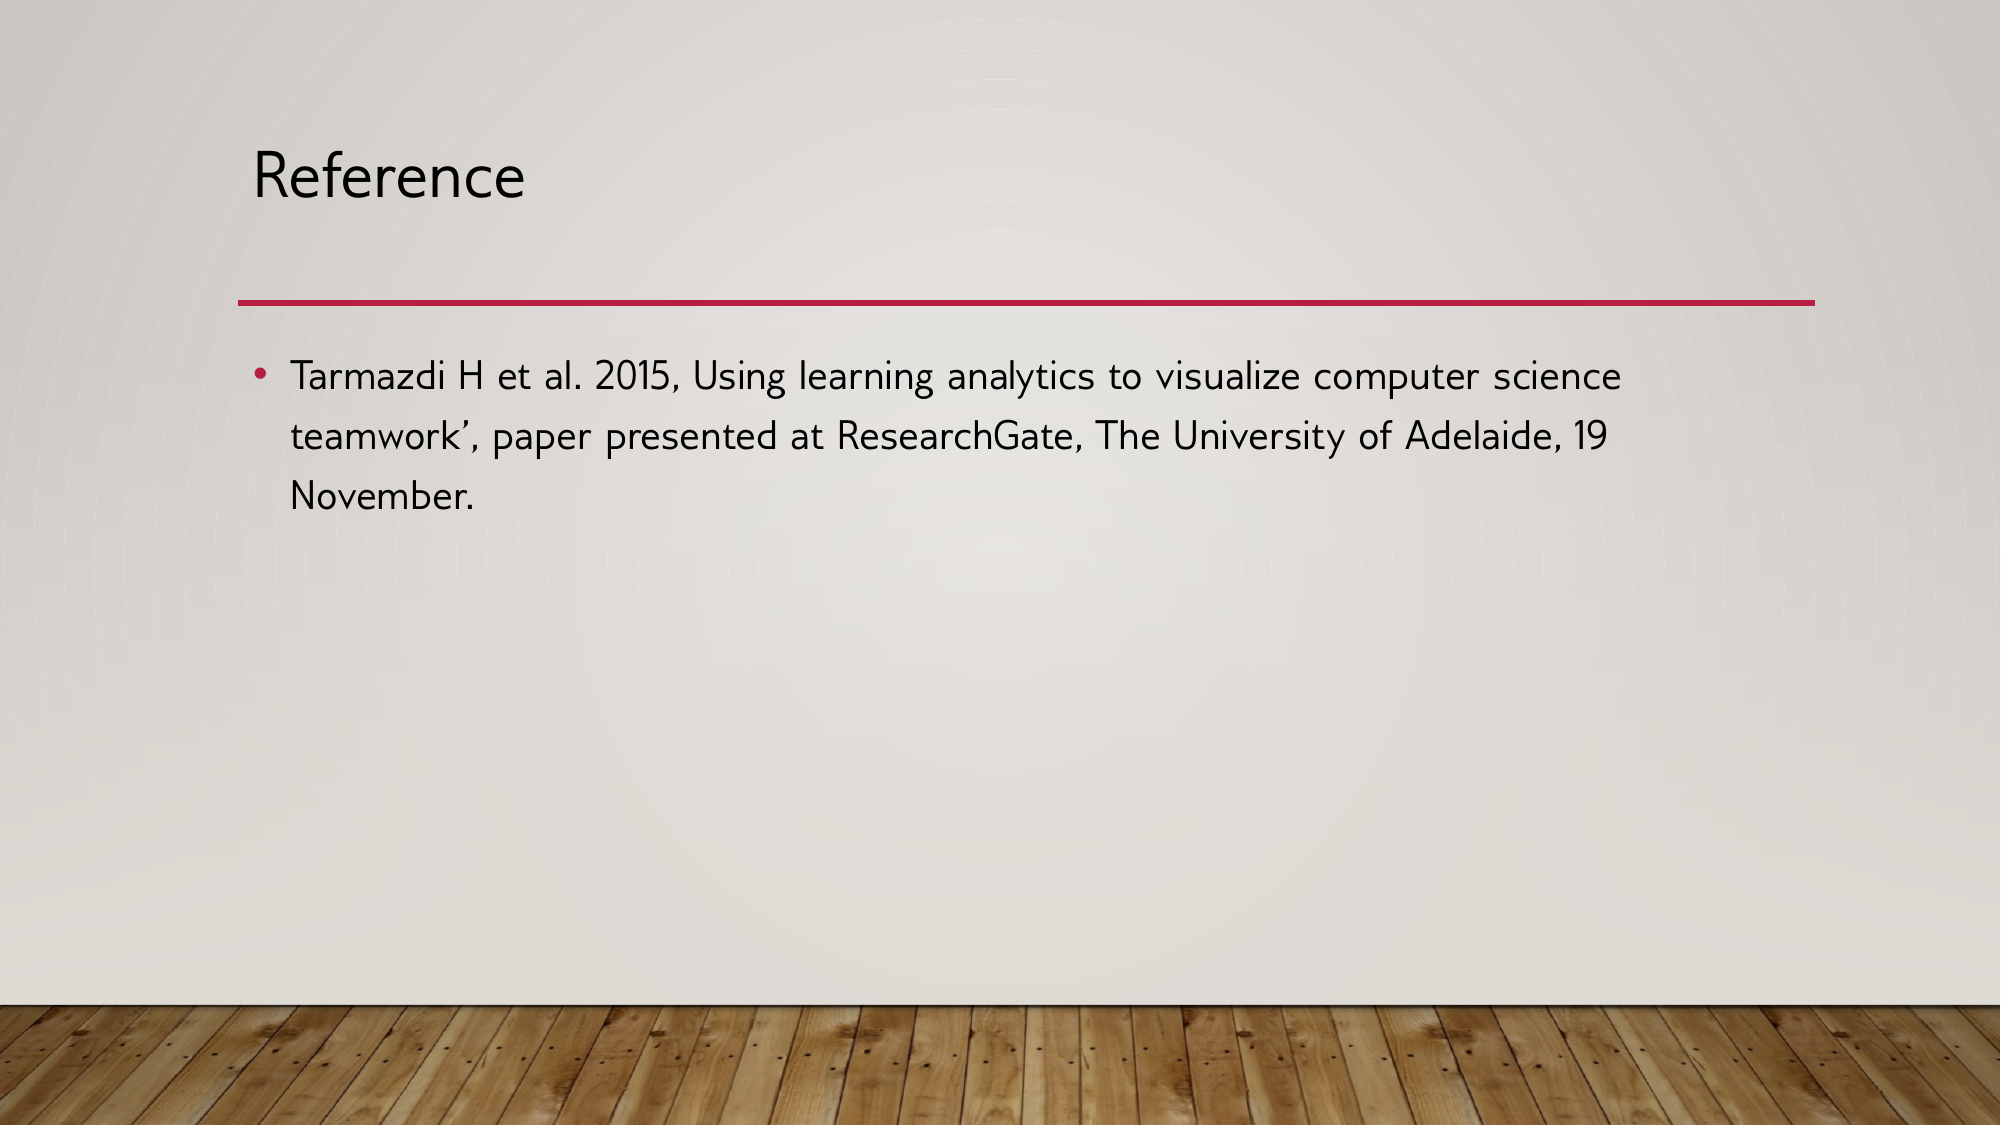

# Reference
Tarmazdi H et al. 2015, Using learning analytics to visualize computer science teamwork’, paper presented at ResearchGate, The University of Adelaide, 19 November.